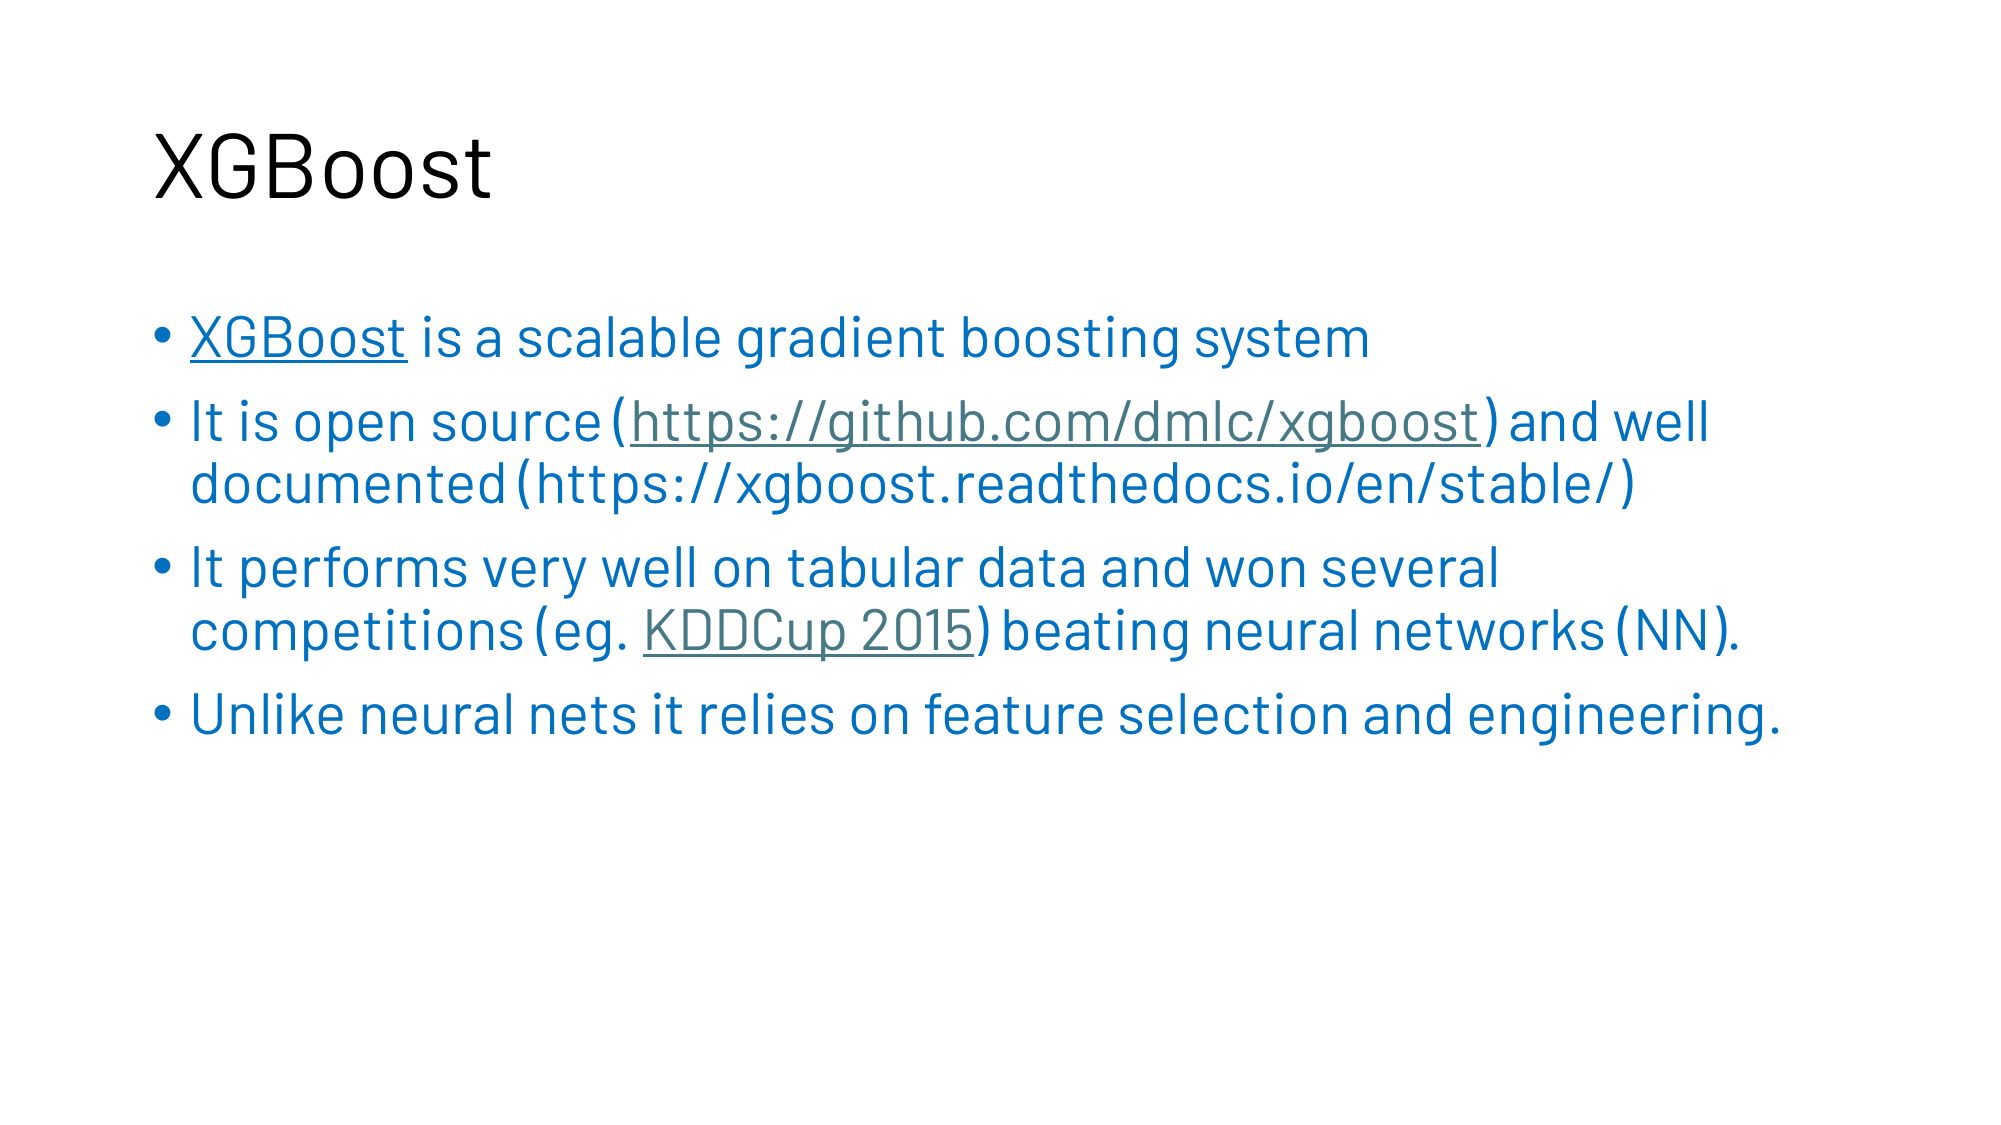

# XGBoost
XGBoost is a scalable gradient boosting system
It is open source (https://github.com/dmlc/xgboost) and well documented (https://xgboost.readthedocs.io/en/stable/)
It performs very well on tabular data and won several competitions (eg. KDDCup 2015) beating neural networks (NN).
Unlike neural nets it relies on feature selection and engineering.